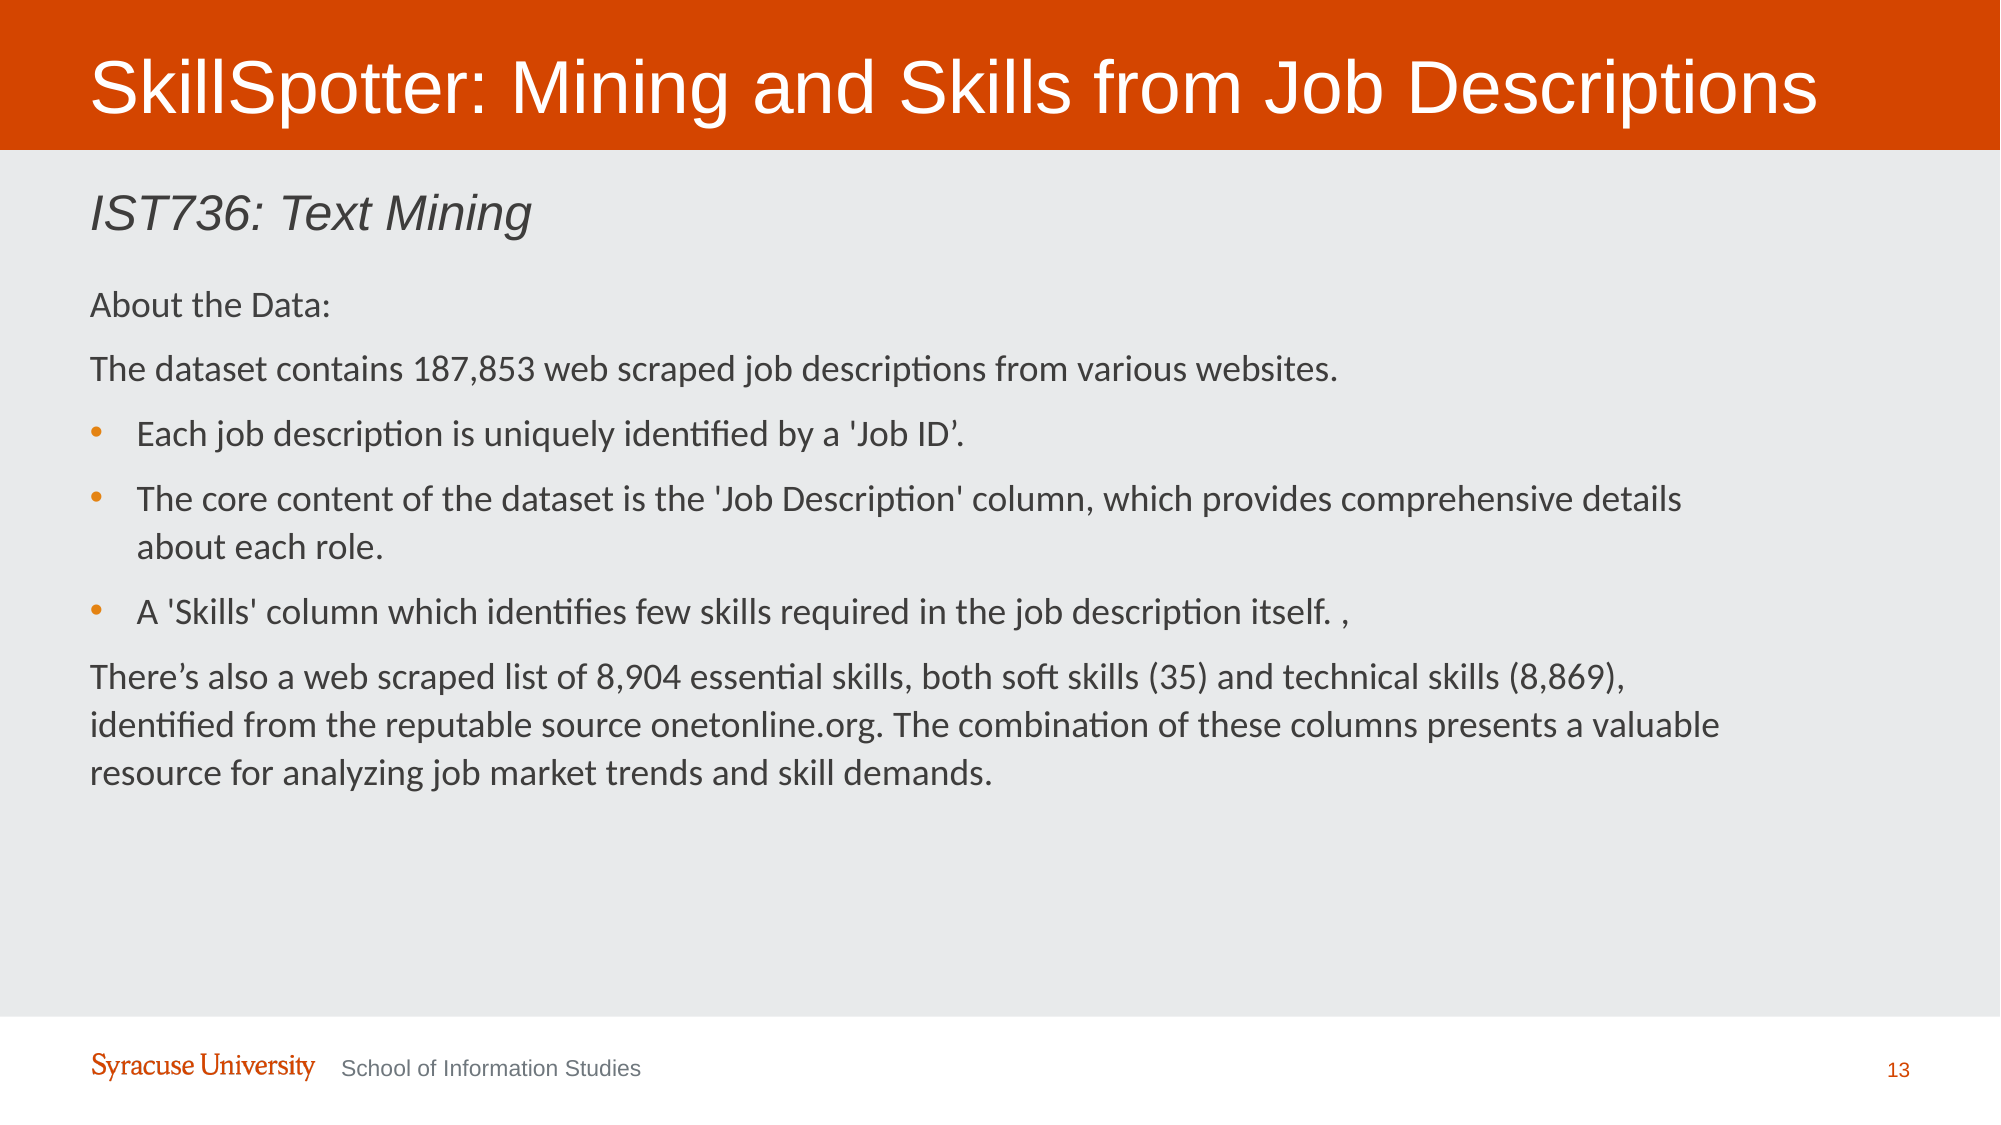

# SkillSpotter: Mining and Skills from Job Descriptions
IST736: Text Mining

About the Data:
The dataset contains 187,853 web scraped job descriptions from various websites. ​
Each job description is uniquely identified by a 'Job ID’. ​
The core content of the dataset is the 'Job Description' column, which provides comprehensive details about each role. ​
A 'Skills' column which identifies few skills required in the job description itself. ,​
There’s also a web scraped list of 8,904 essential skills, both soft skills (35) and technical skills (8,869), identified from the reputable source onetonline.org. The combination of these columns presents a valuable resource for analyzing job market trends and skill demands.​
13
School of Information Studies